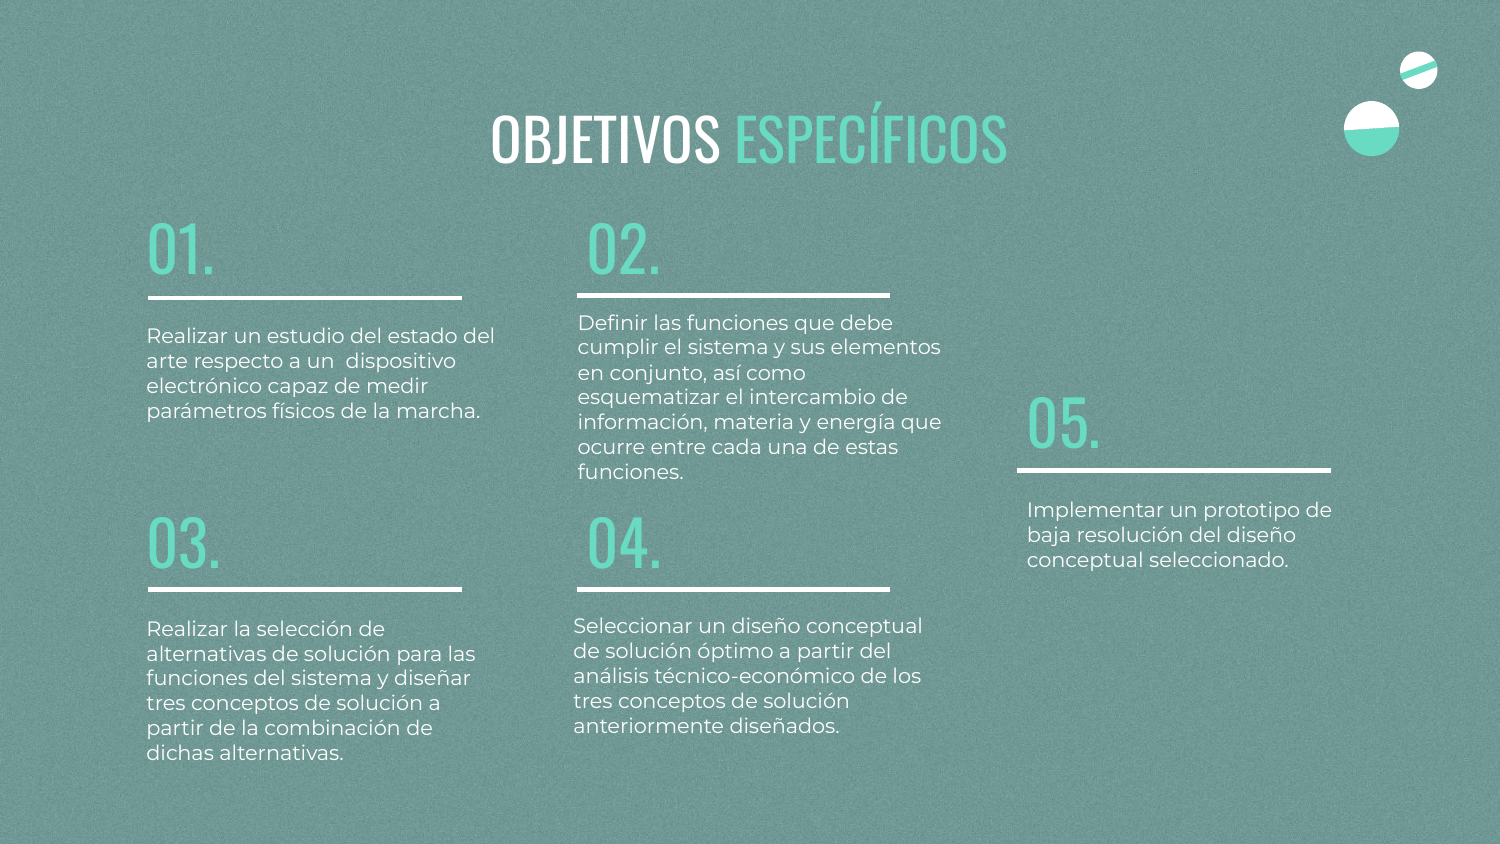

OBJETIVOS ESPECÍFICOS
01.
02.
Realizar un estudio del estado del arte respecto a un  dispositivo electrónico capaz de medir parámetros físicos de la marcha.
Definir las funciones que debe cumplir el sistema y sus elementos en conjunto, así como esquematizar el intercambio de información, materia y energía que ocurre entre cada una de estas funciones.
05.
03.
04.
Implementar un prototipo de baja resolución del diseño conceptual seleccionado.
Realizar la selección de alternativas de solución para las funciones del sistema y diseñar tres conceptos de solución a partir de la combinación de dichas alternativas.
Seleccionar un diseño conceptual de solución óptimo a partir del análisis técnico-económico de los tres conceptos de solución anteriormente diseñados.